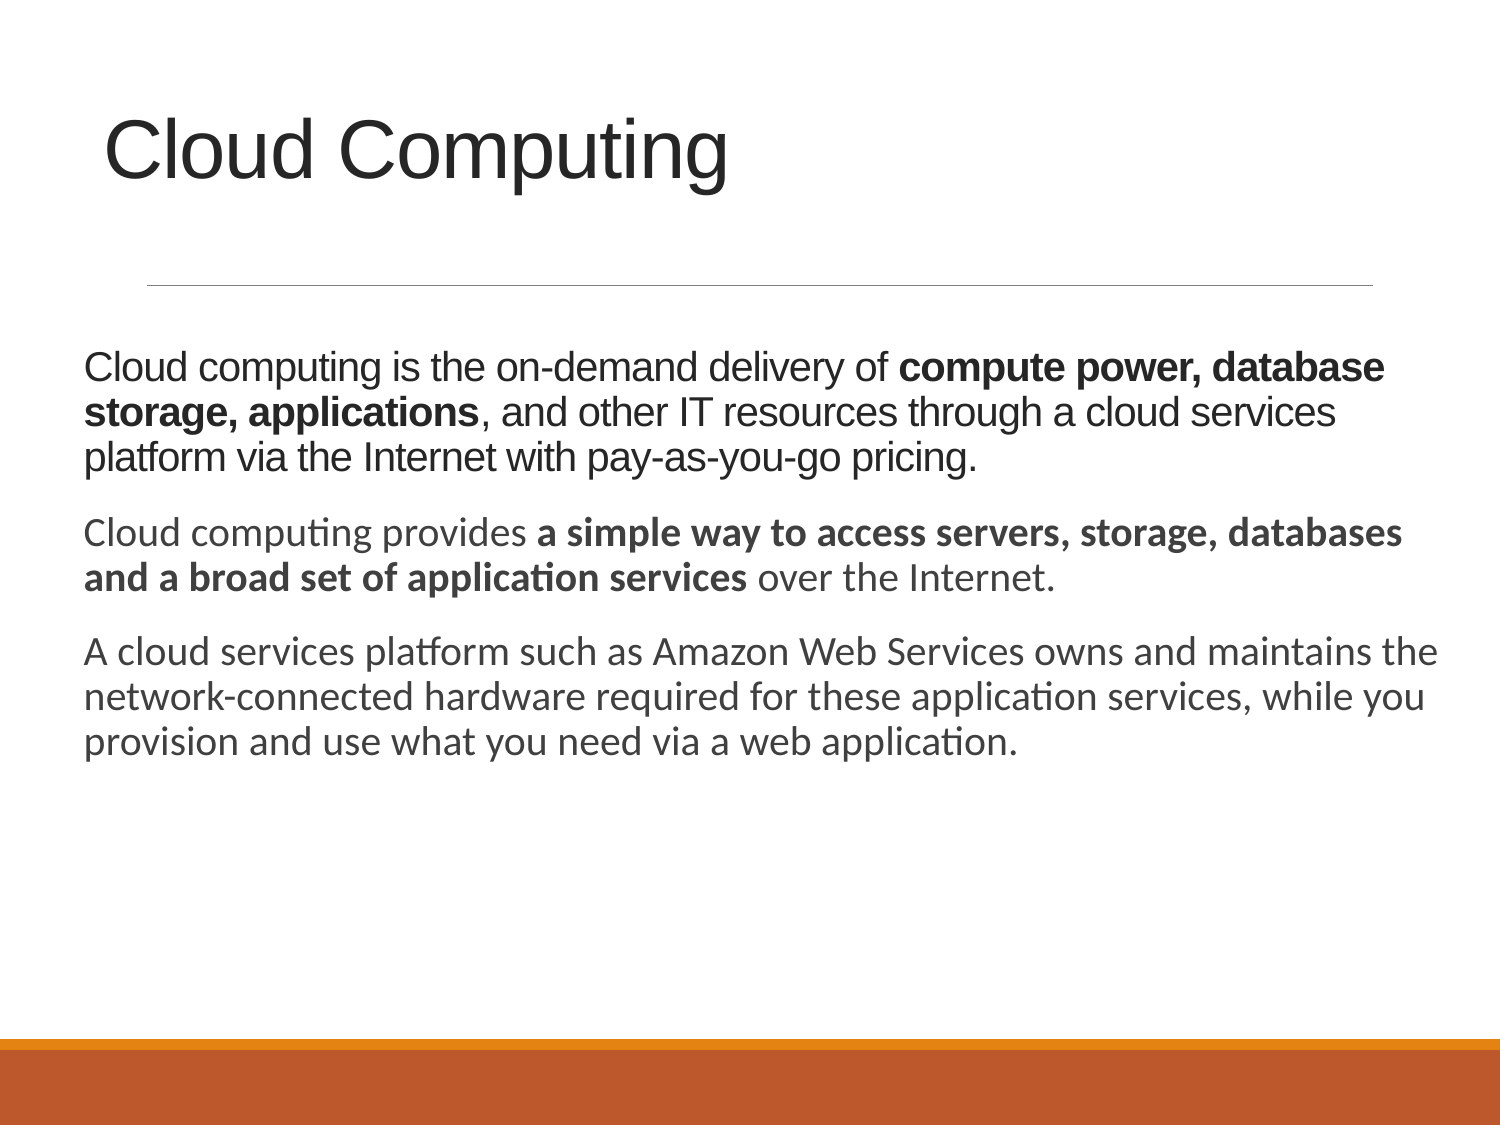

# Cloud Computing
Cloud computing is the on-demand delivery of compute power, database storage, applications, and other IT resources through a cloud services platform via the Internet with pay-as-you-go pricing.
Cloud computing provides a simple way to access servers, storage, databases and a broad set of application services over the Internet.
A cloud services platform such as Amazon Web Services owns and maintains the network-connected hardware required for these application services, while you provision and use what you need via a web application.